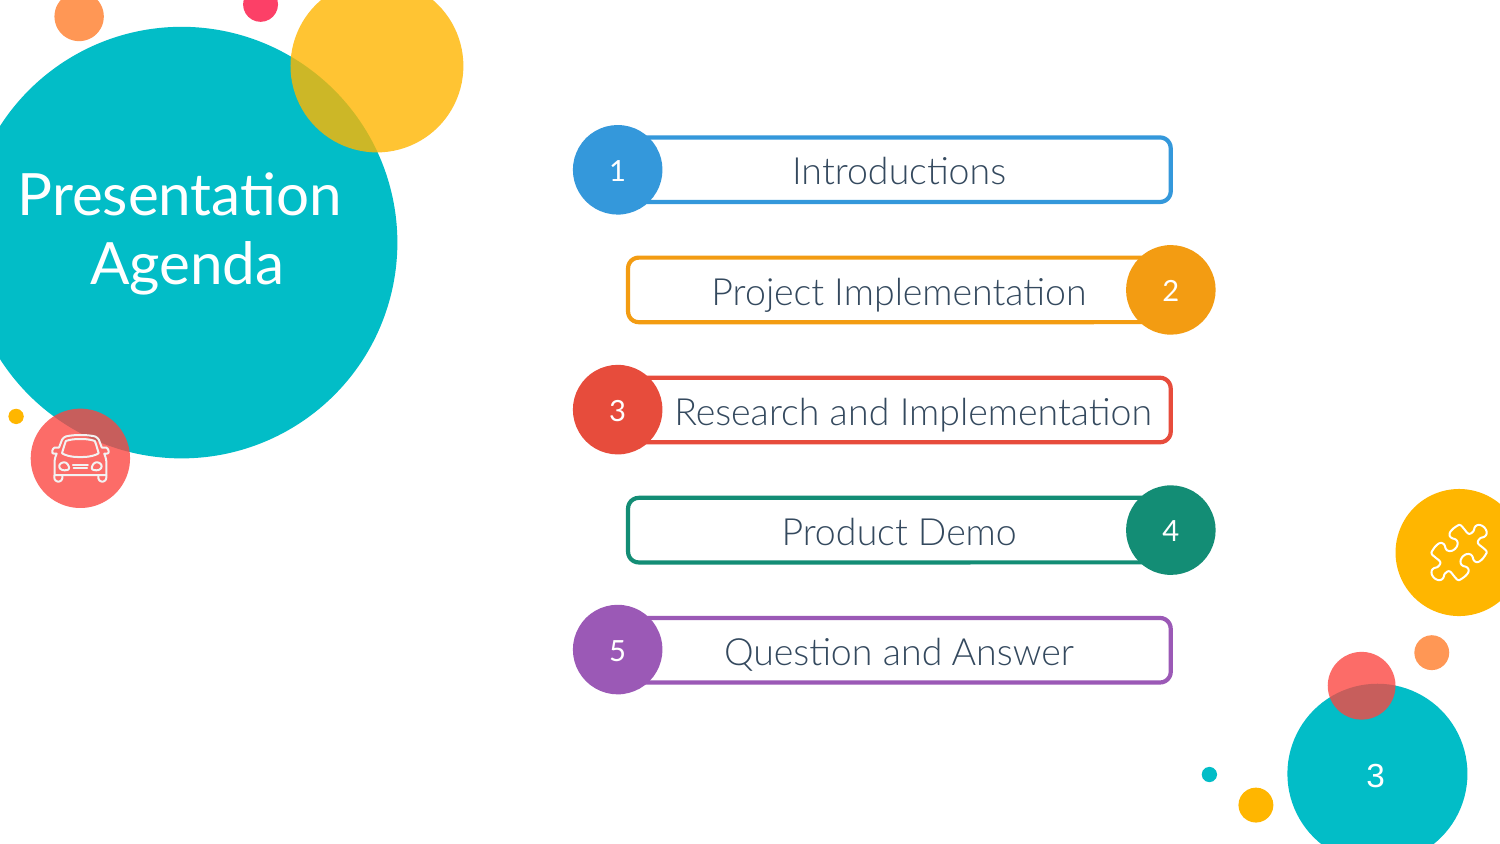

# Presentation Agenda
1
Introductions
2
Project Implementation
3
Research and Implementation
4
Product Demo
5
Question and Answer
3